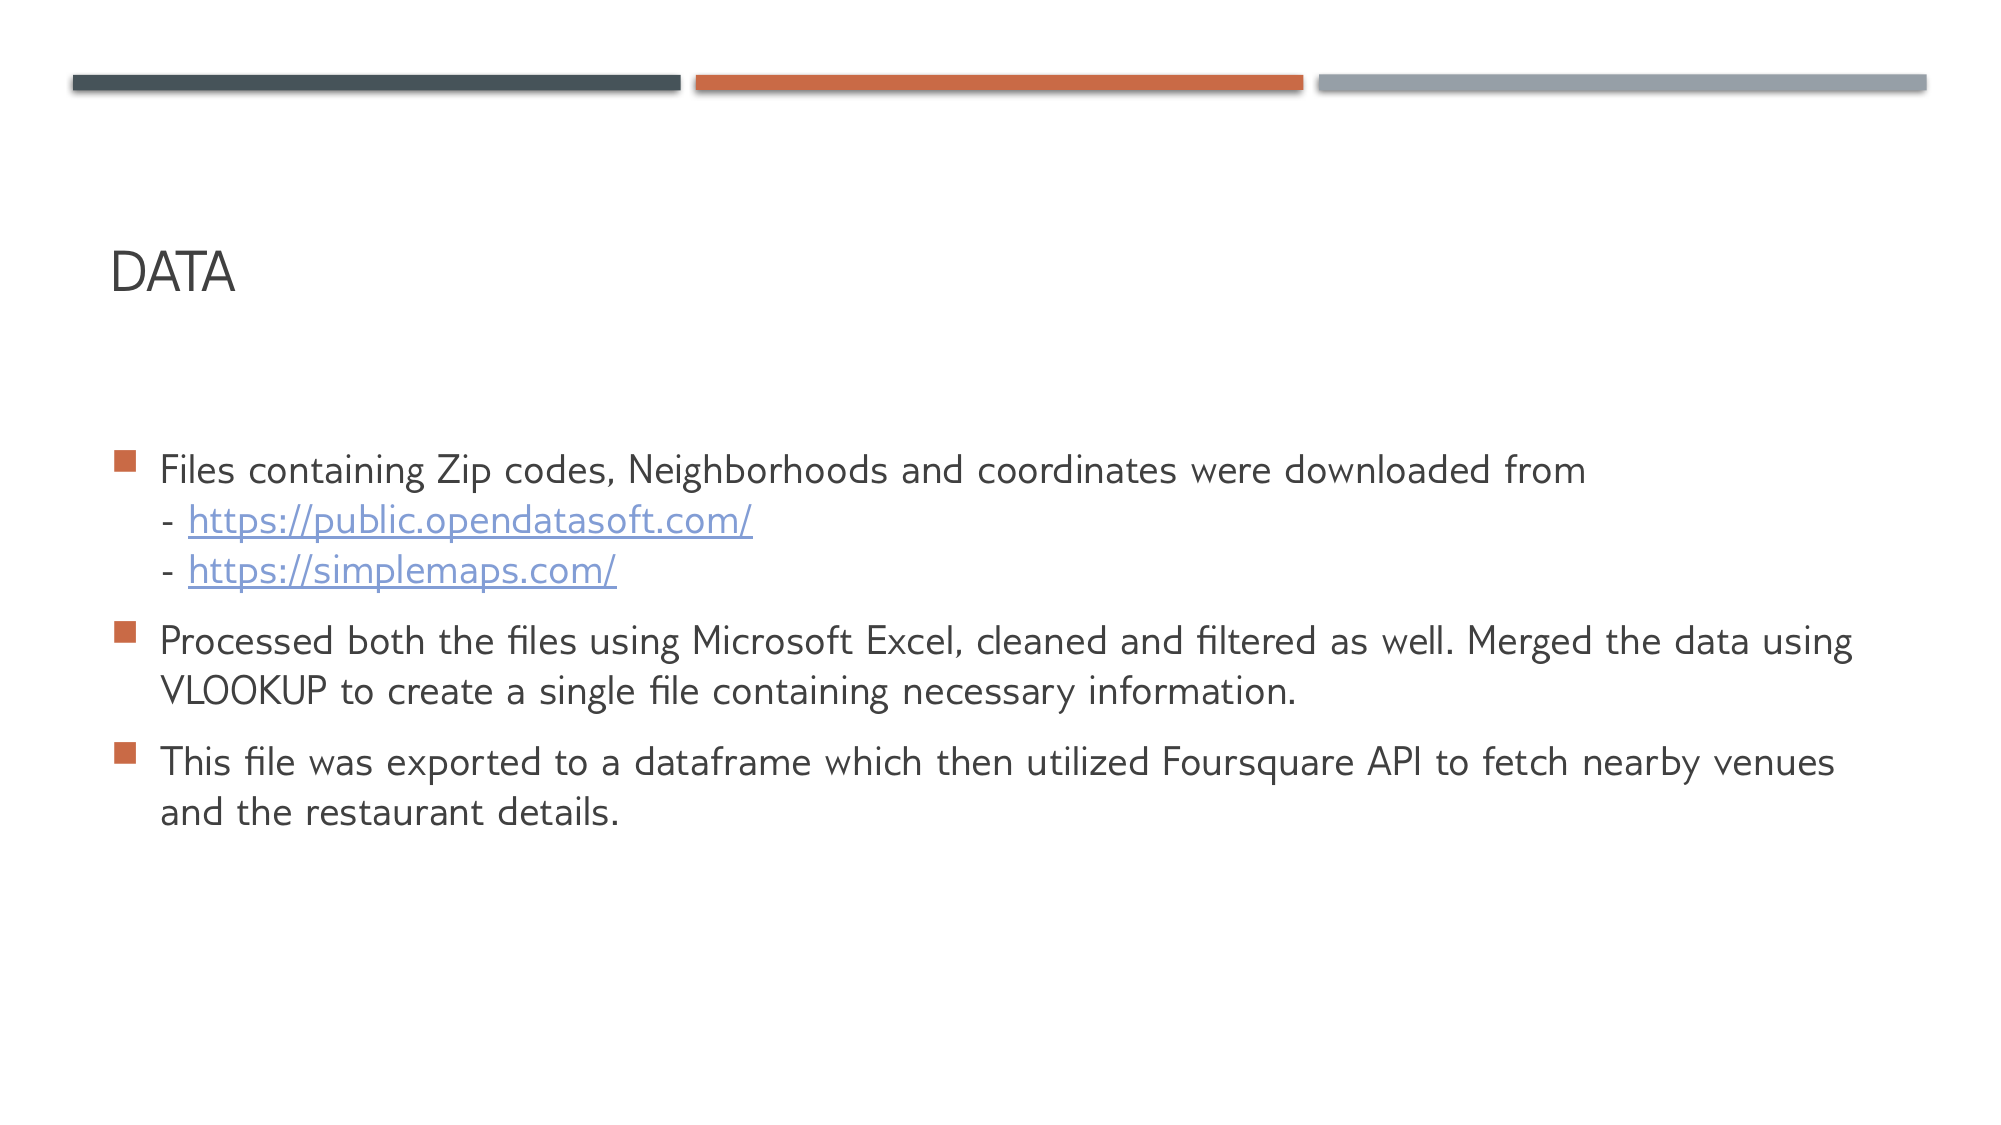

# Data
Files containing Zip codes, Neighborhoods and coordinates were downloaded from
- https://public.opendatasoft.com/
- https://simplemaps.com/
Processed both the files using Microsoft Excel, cleaned and filtered as well. Merged the data using VLOOKUP to create a single file containing necessary information.
This file was exported to a dataframe which then utilized Foursquare API to fetch nearby venues and the restaurant details.